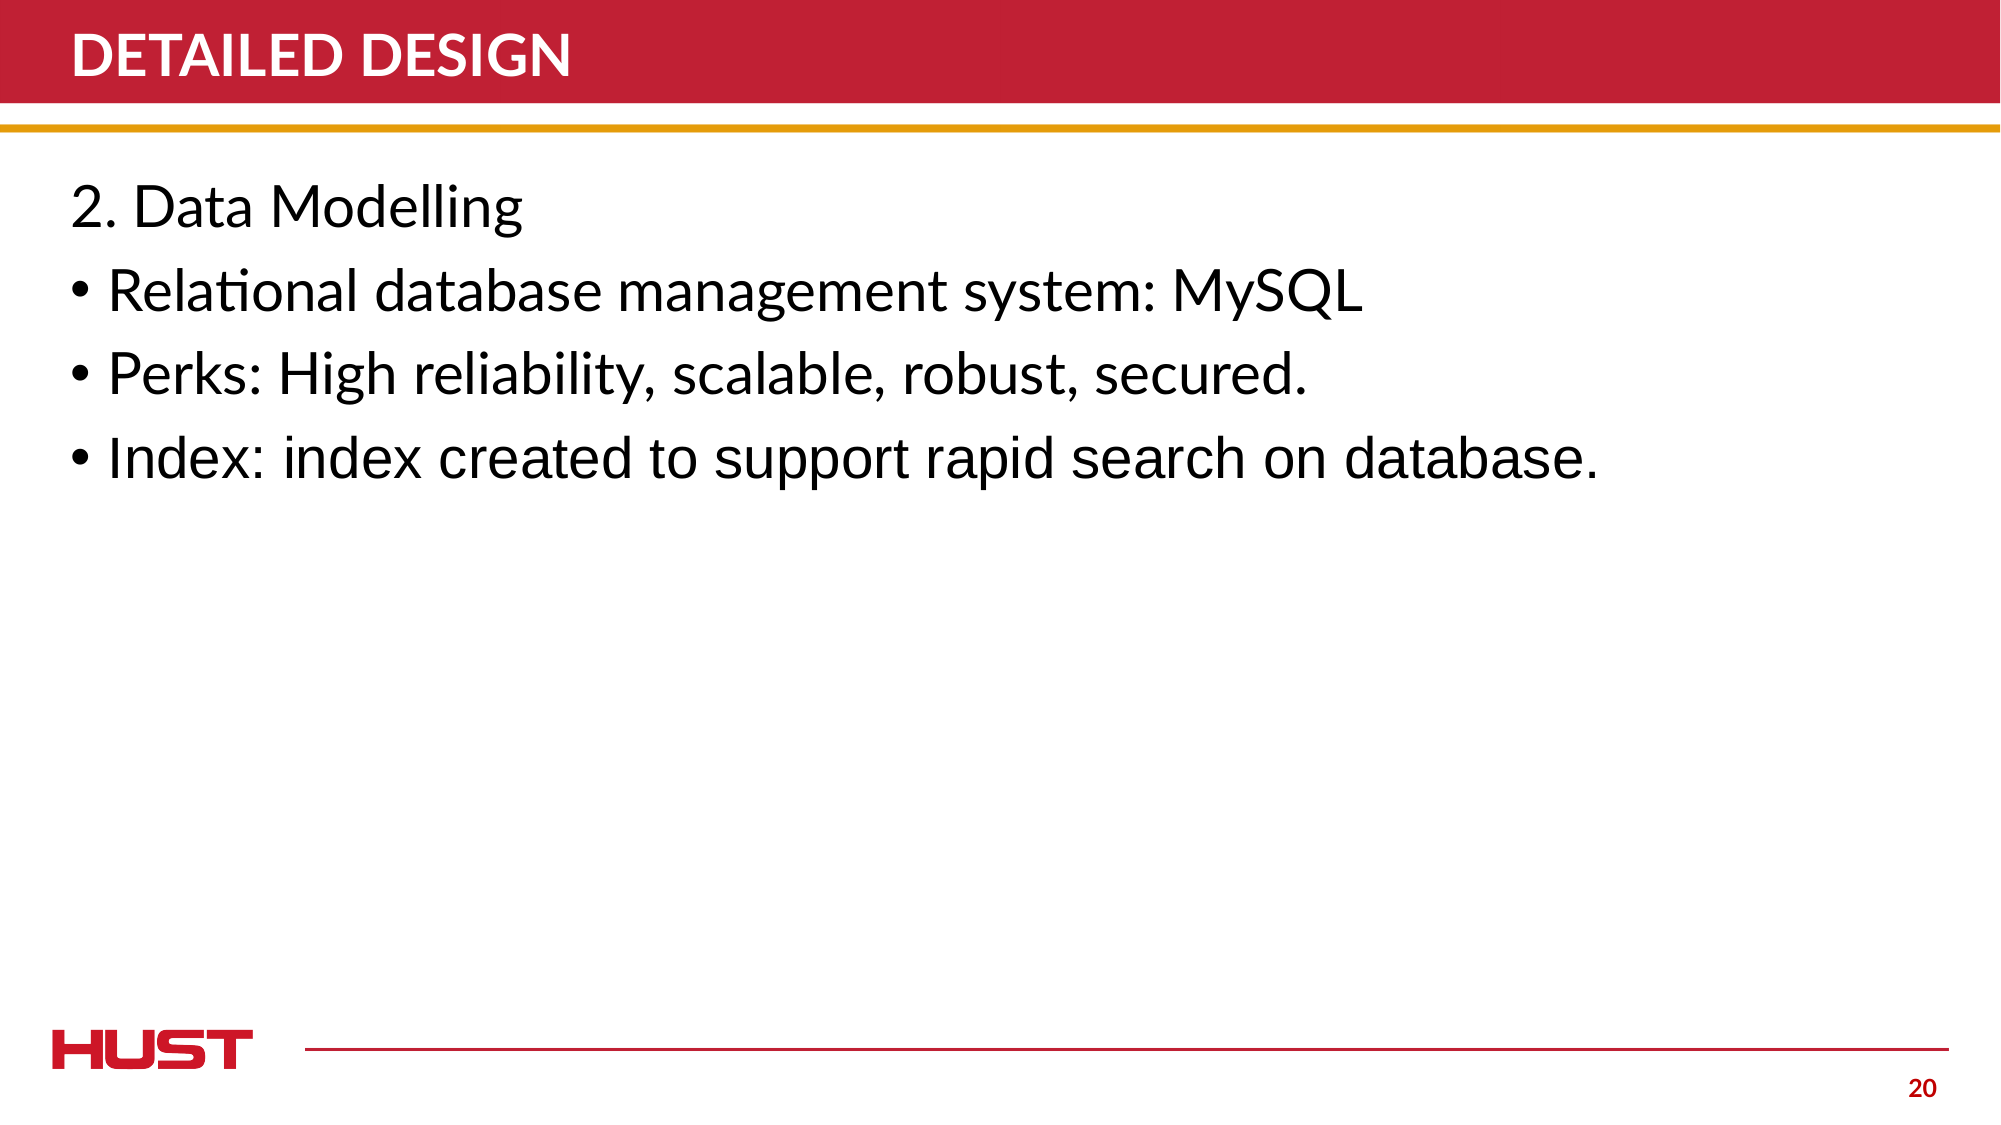

# DETAILED DESIGN
2. Data Modelling
Relational database management system: MySQL
Perks: High reliability, scalable, robust, secured.
Index: index created to support rapid search on database.

20